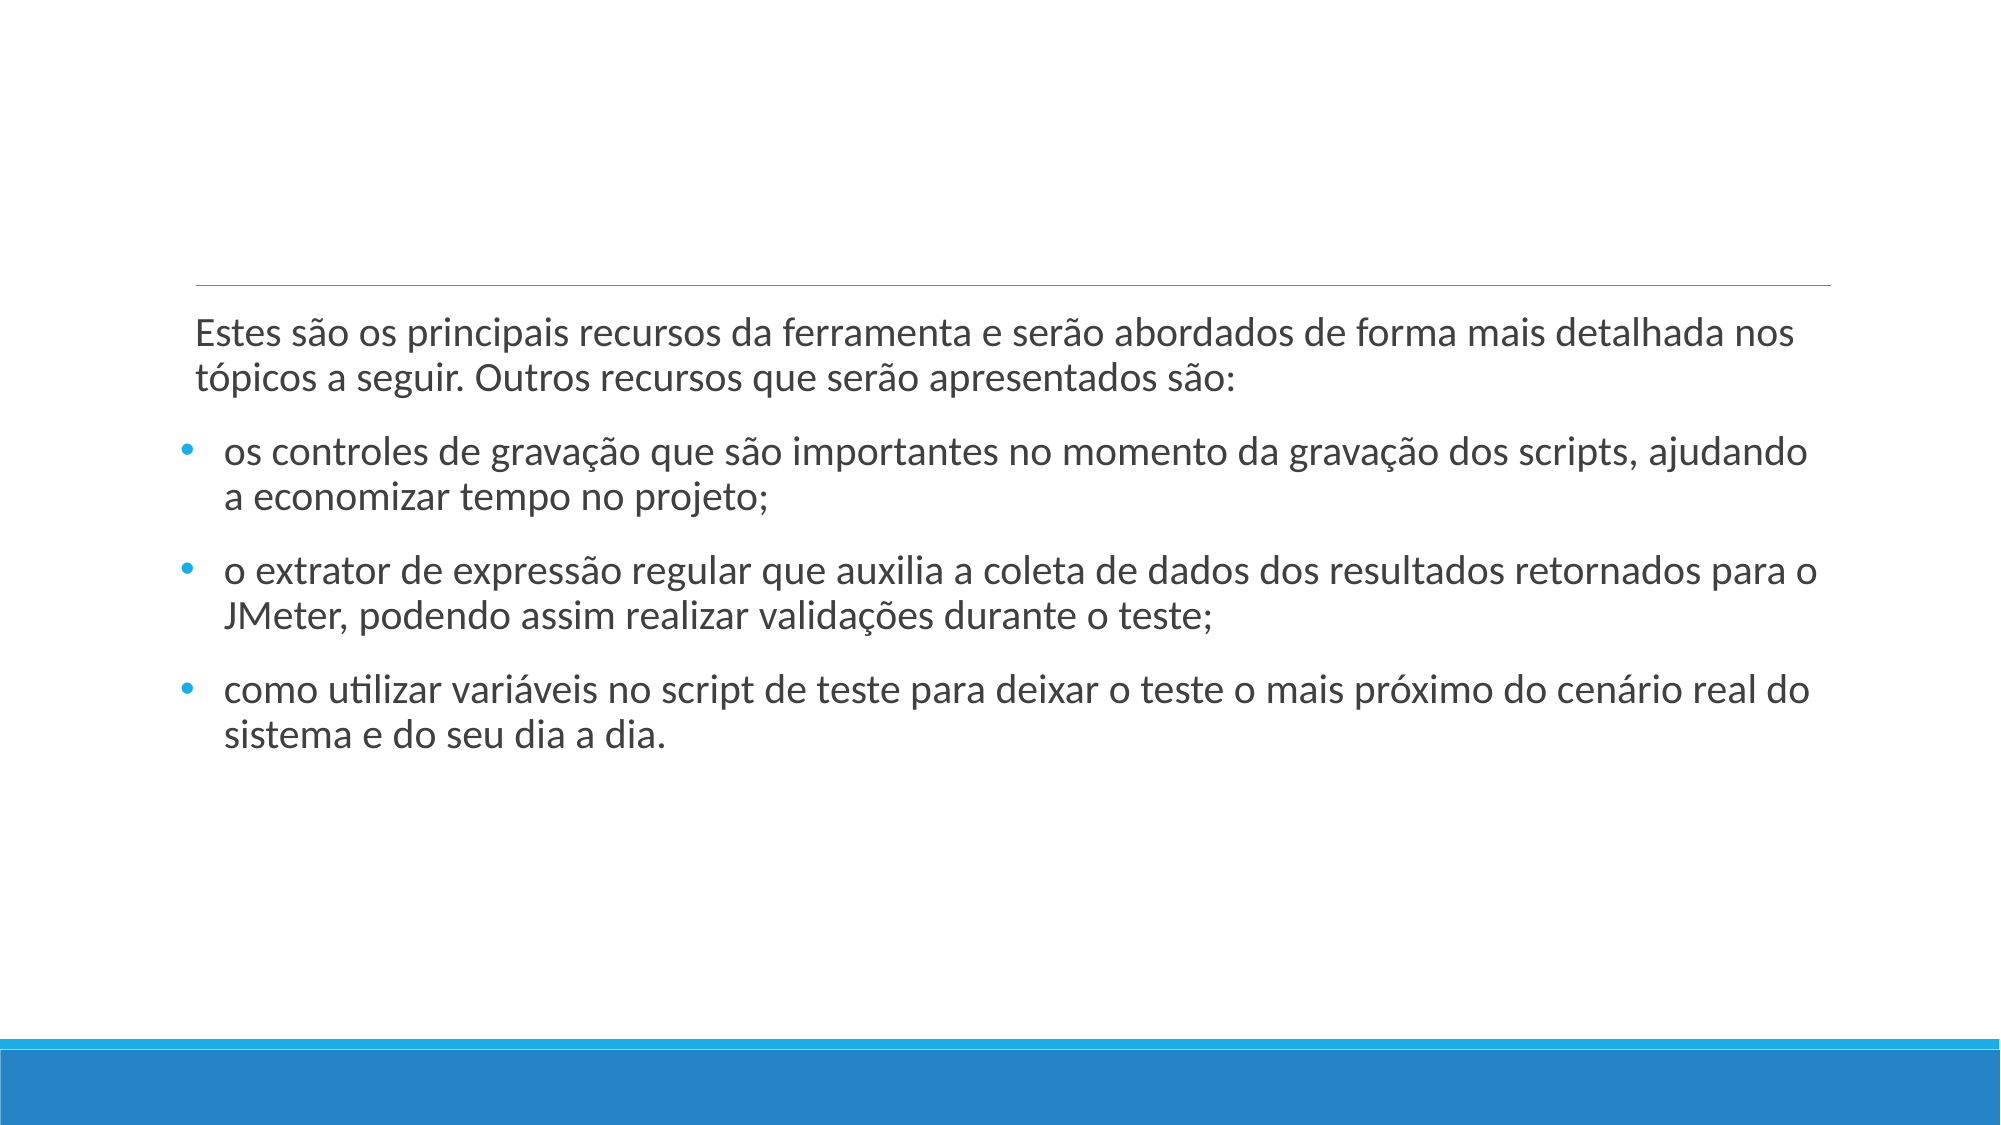

#
Estes são os principais recursos da ferramenta e serão abordados de forma mais detalhada nos tópicos a seguir. Outros recursos que serão apresentados são:
os controles de gravação que são importantes no momento da gravação dos scripts, ajudando a economizar tempo no projeto;
o extrator de expressão regular que auxilia a coleta de dados dos resultados retornados para o JMeter, podendo assim realizar validações durante o teste;
como utilizar variáveis no script de teste para deixar o teste o mais próximo do cenário real do sistema e do seu dia a dia.